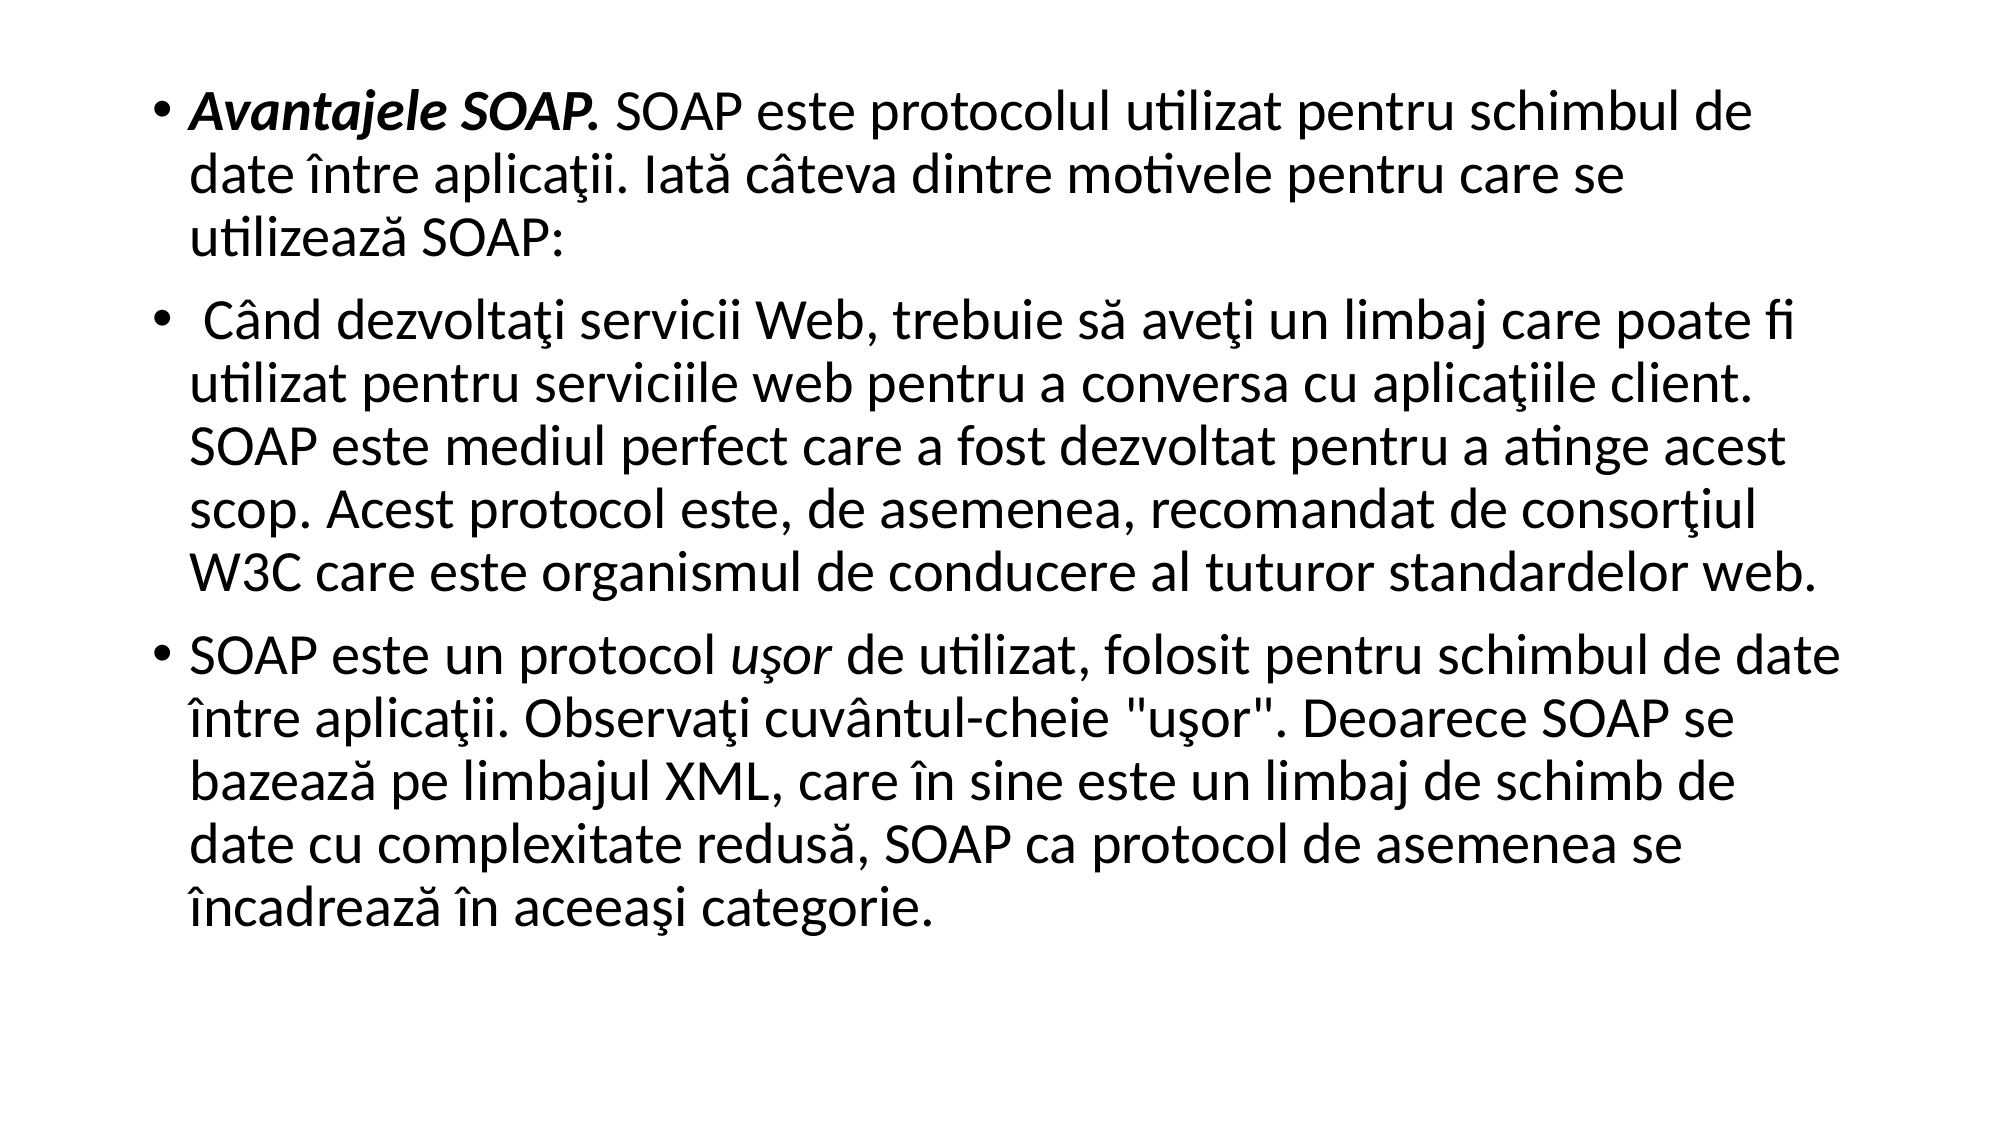

Avantajele SOAP. SOAP este protocolul utilizat pentru schimbul de date între aplicaţii. Iată câteva dintre motivele pentru care se utilizează SOAP:
 Când dezvoltaţi servicii Web, trebuie să aveţi un limbaj care poate fi utilizat pentru serviciile web pentru a conversa cu aplicaţiile client. SOAP este mediul perfect care a fost dezvoltat pentru a atinge acest scop. Acest protocol este, de asemenea, recomandat de consorţiul W3C care este organismul de conducere al tuturor standardelor web.
SOAP este un protocol uşor de utilizat, folosit pentru schimbul de date între aplicaţii. Observaţi cuvântul-cheie "uşor". Deoarece SOAP se bazează pe limbajul XML, care în sine este un limbaj de schimb de date cu complexitate redusă, SOAP ca protocol de asemenea se încadrează în aceeaşi categorie.